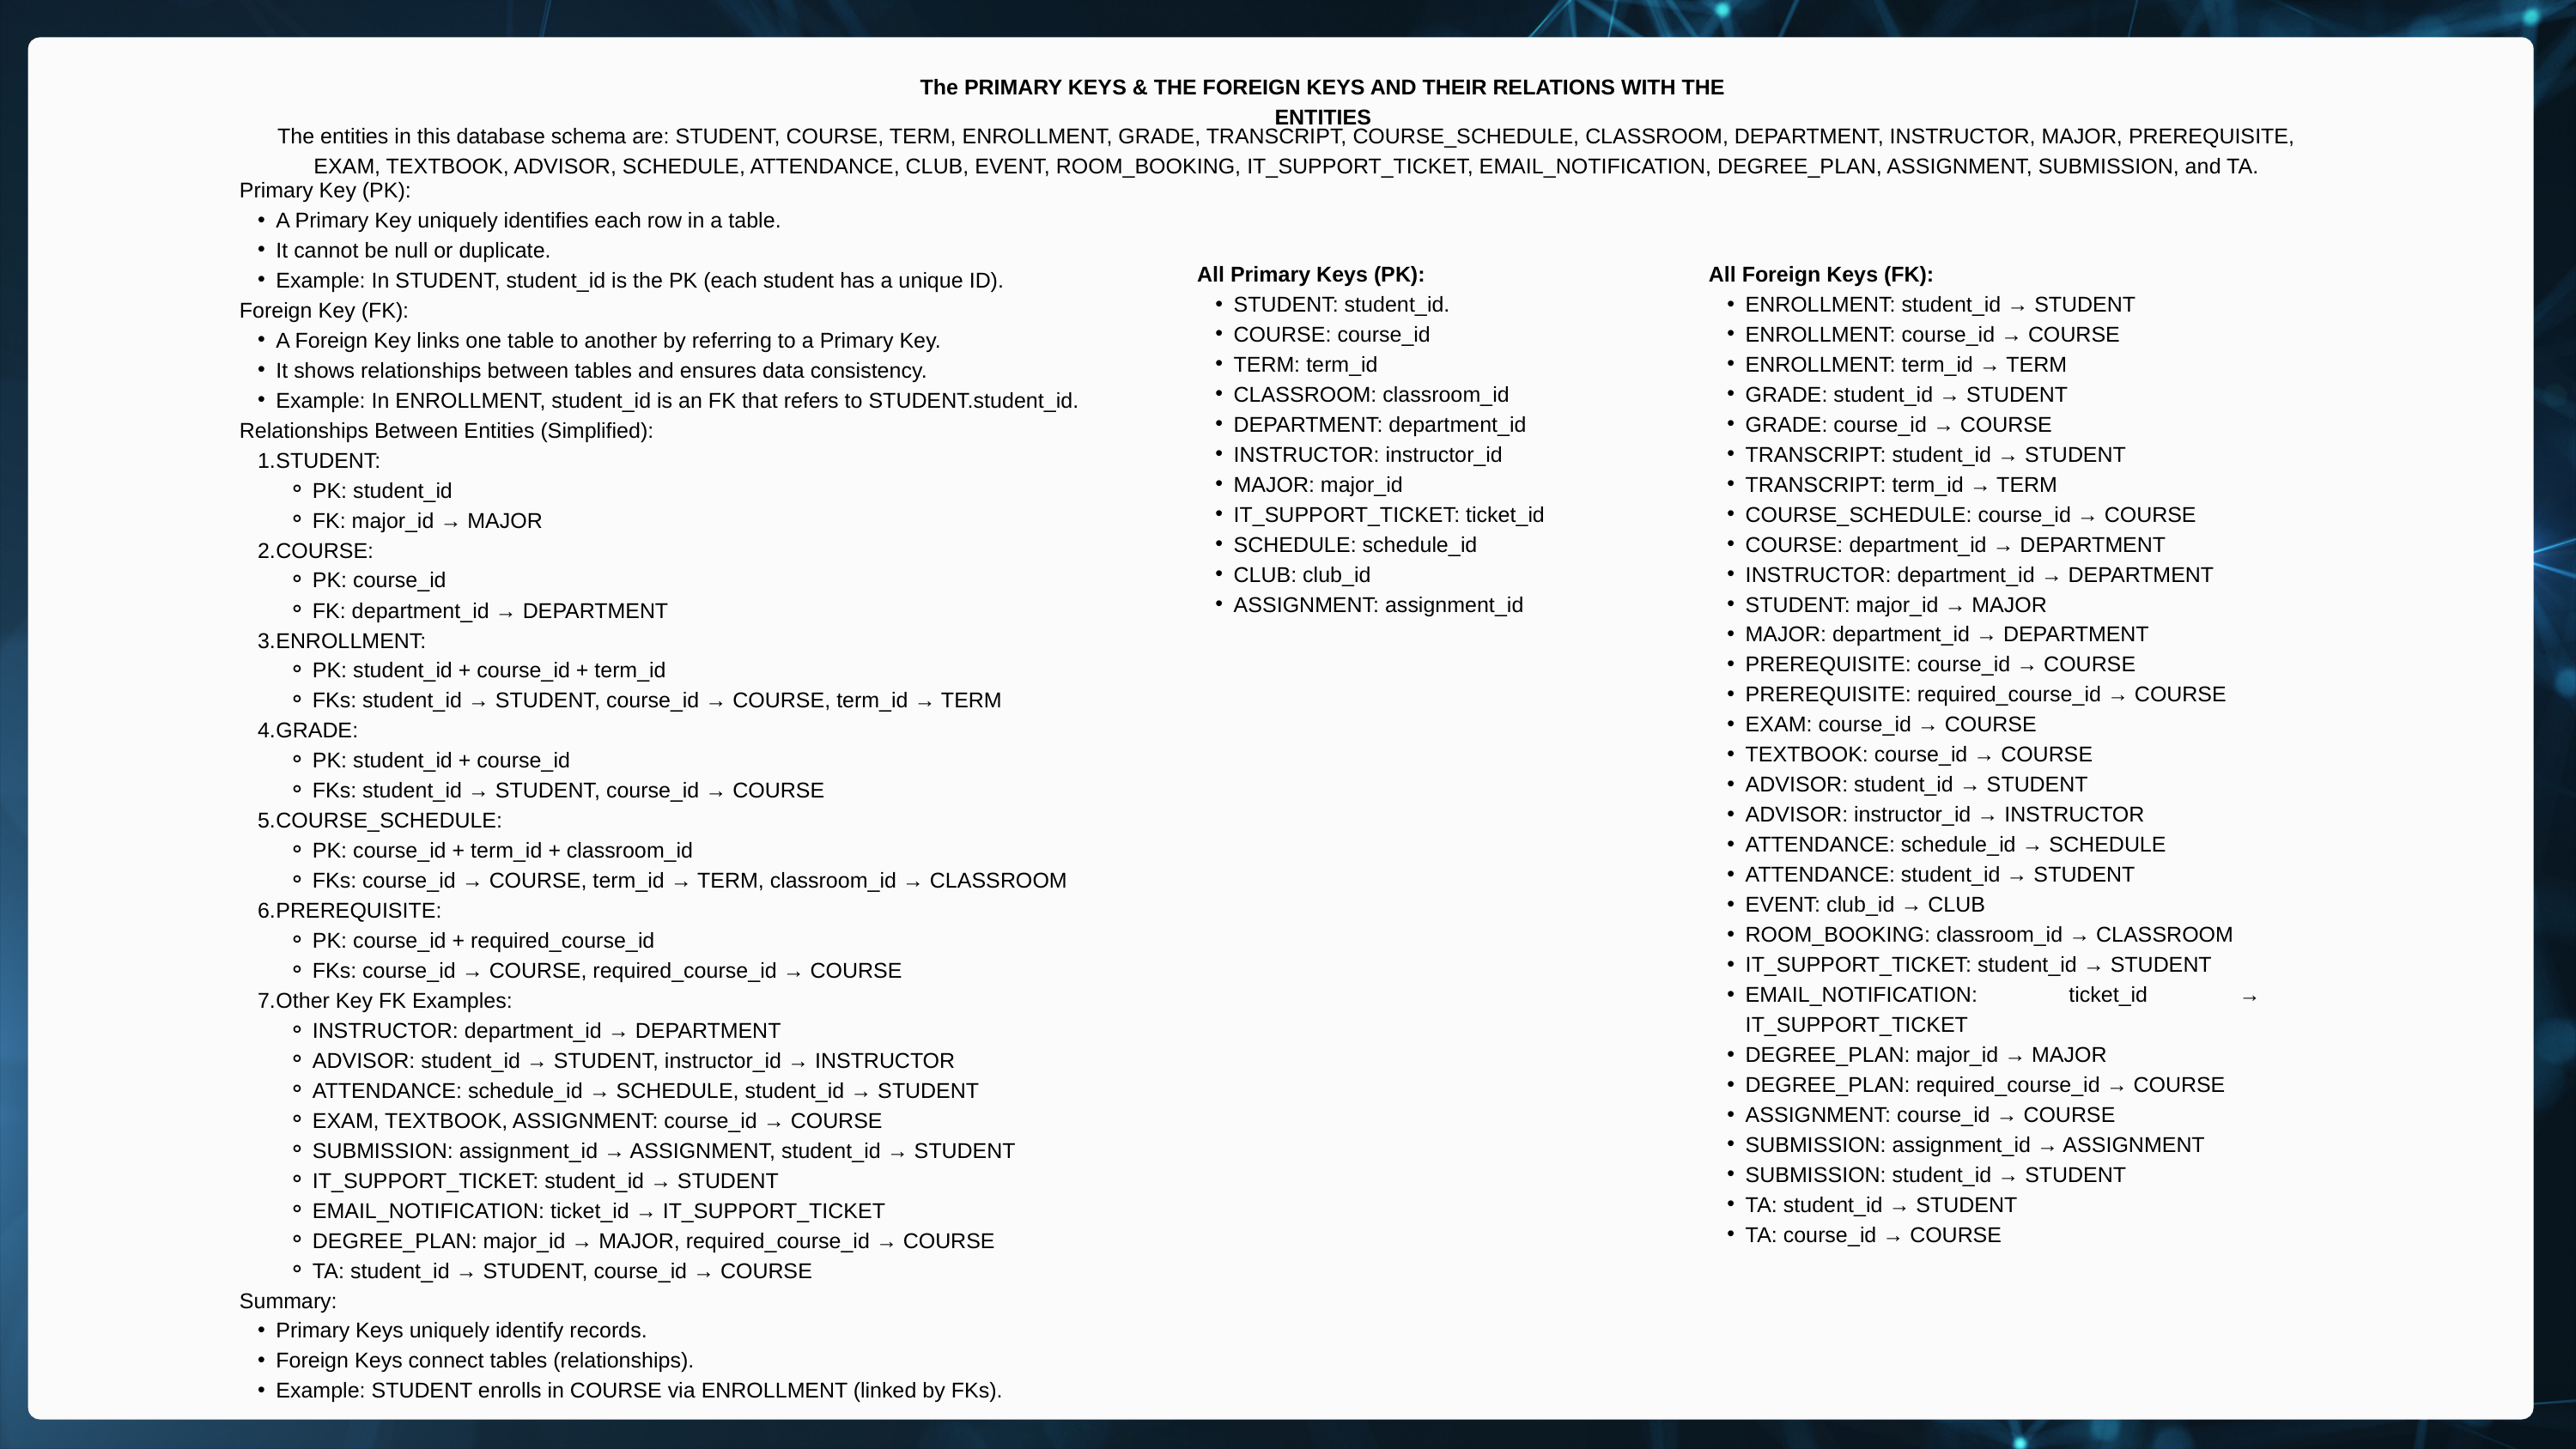

The PRIMARY KEYS & THE FOREIGN KEYS AND THEIR RELATIONS WITH THE ENTITIES
The entities in this database schema are: STUDENT, COURSE, TERM, ENROLLMENT, GRADE, TRANSCRIPT, COURSE_SCHEDULE, CLASSROOM, DEPARTMENT, INSTRUCTOR, MAJOR, PREREQUISITE, EXAM, TEXTBOOK, ADVISOR, SCHEDULE, ATTENDANCE, CLUB, EVENT, ROOM_BOOKING, IT_SUPPORT_TICKET, EMAIL_NOTIFICATION, DEGREE_PLAN, ASSIGNMENT, SUBMISSION, and TA.

Primary Key (PK):
A Primary Key uniquely identifies each row in a table.
It cannot be null or duplicate.
Example: In STUDENT, student_id is the PK (each student has a unique ID).
Foreign Key (FK):
A Foreign Key links one table to another by referring to a Primary Key.
It shows relationships between tables and ensures data consistency.
Example: In ENROLLMENT, student_id is an FK that refers to STUDENT.student_id.
Relationships Between Entities (Simplified):
STUDENT:
PK: student_id
FK: major_id → MAJOR
COURSE:
PK: course_id
FK: department_id → DEPARTMENT
ENROLLMENT:
PK: student_id + course_id + term_id
FKs: student_id → STUDENT, course_id → COURSE, term_id → TERM
GRADE:
PK: student_id + course_id
FKs: student_id → STUDENT, course_id → COURSE
COURSE_SCHEDULE:
PK: course_id + term_id + classroom_id
FKs: course_id → COURSE, term_id → TERM, classroom_id → CLASSROOM
PREREQUISITE:
PK: course_id + required_course_id
FKs: course_id → COURSE, required_course_id → COURSE
Other Key FK Examples:
INSTRUCTOR: department_id → DEPARTMENT
ADVISOR: student_id → STUDENT, instructor_id → INSTRUCTOR
ATTENDANCE: schedule_id → SCHEDULE, student_id → STUDENT
EXAM, TEXTBOOK, ASSIGNMENT: course_id → COURSE
SUBMISSION: assignment_id → ASSIGNMENT, student_id → STUDENT
IT_SUPPORT_TICKET: student_id → STUDENT
EMAIL_NOTIFICATION: ticket_id → IT_SUPPORT_TICKET
DEGREE_PLAN: major_id → MAJOR, required_course_id → COURSE
TA: student_id → STUDENT, course_id → COURSE
Summary:
Primary Keys uniquely identify records.
Foreign Keys connect tables (relationships).
Example: STUDENT enrolls in COURSE via ENROLLMENT (linked by FKs).

All Primary Keys (PK):
STUDENT: student_id.
COURSE: course_id
TERM: term_id
CLASSROOM: classroom_id
DEPARTMENT: department_id
INSTRUCTOR: instructor_id
MAJOR: major_id
IT_SUPPORT_TICKET: ticket_id
SCHEDULE: schedule_id
CLUB: club_id
ASSIGNMENT: assignment_id

All Foreign Keys (FK):
ENROLLMENT: student_id → STUDENT
ENROLLMENT: course_id → COURSE
ENROLLMENT: term_id → TERM
GRADE: student_id → STUDENT
GRADE: course_id → COURSE
TRANSCRIPT: student_id → STUDENT
TRANSCRIPT: term_id → TERM
COURSE_SCHEDULE: course_id → COURSE
COURSE: department_id → DEPARTMENT
INSTRUCTOR: department_id → DEPARTMENT
STUDENT: major_id → MAJOR
MAJOR: department_id → DEPARTMENT
PREREQUISITE: course_id → COURSE
PREREQUISITE: required_course_id → COURSE
EXAM: course_id → COURSE
TEXTBOOK: course_id → COURSE
ADVISOR: student_id → STUDENT
ADVISOR: instructor_id → INSTRUCTOR
ATTENDANCE: schedule_id → SCHEDULE
ATTENDANCE: student_id → STUDENT
EVENT: club_id → CLUB
ROOM_BOOKING: classroom_id → CLASSROOM
IT_SUPPORT_TICKET: student_id → STUDENT
EMAIL_NOTIFICATION: ticket_id → IT_SUPPORT_TICKET
DEGREE_PLAN: major_id → MAJOR
DEGREE_PLAN: required_course_id → COURSE
ASSIGNMENT: course_id → COURSE
SUBMISSION: assignment_id → ASSIGNMENT
SUBMISSION: student_id → STUDENT
TA: student_id → STUDENT
TA: course_id → COURSE